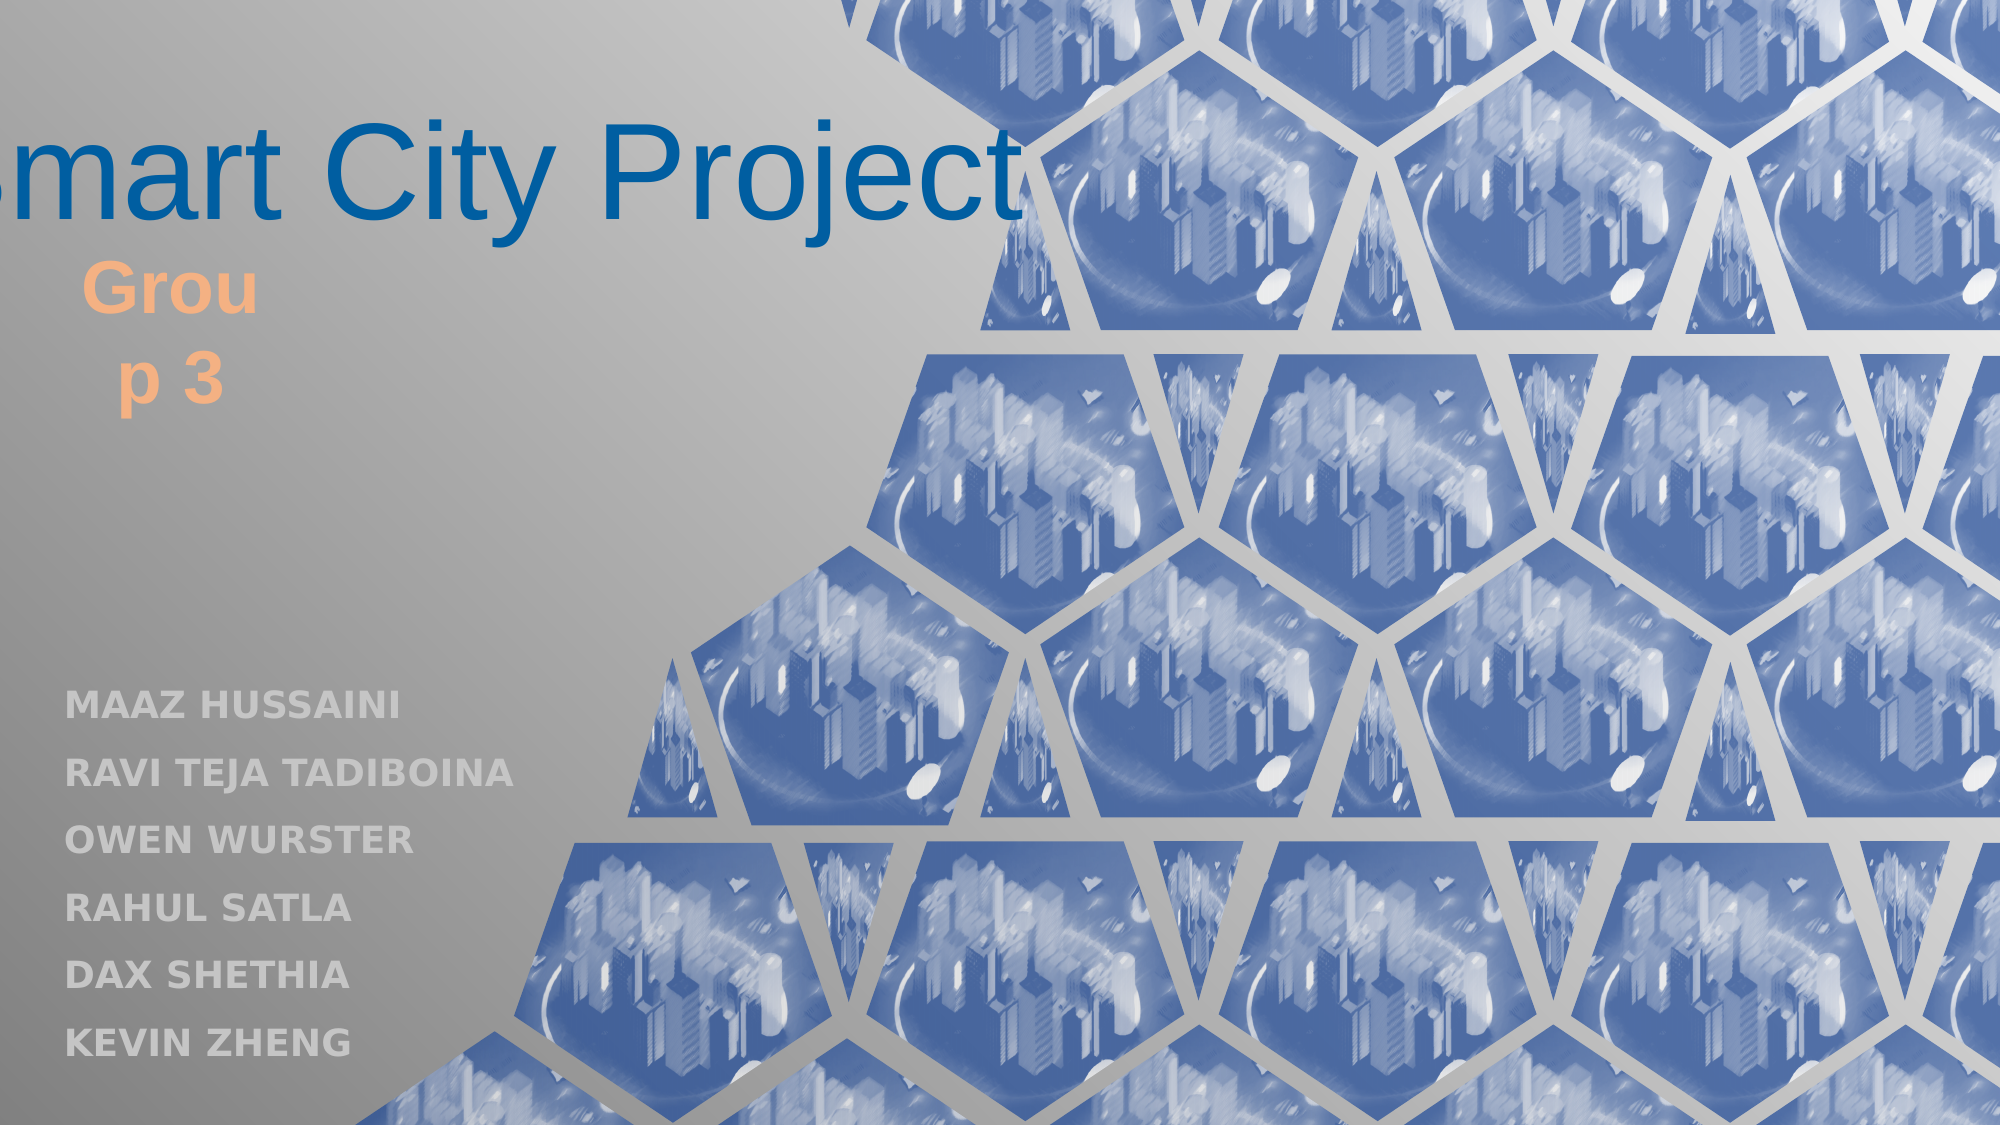

Smart City Project
Group 3
MAAZ HUSSAINI
RAVI TEJA TADIBOINA
OWEN WURSTER
RAHUL SATLA
DAX SHETHIA
KEVIN ZHENG